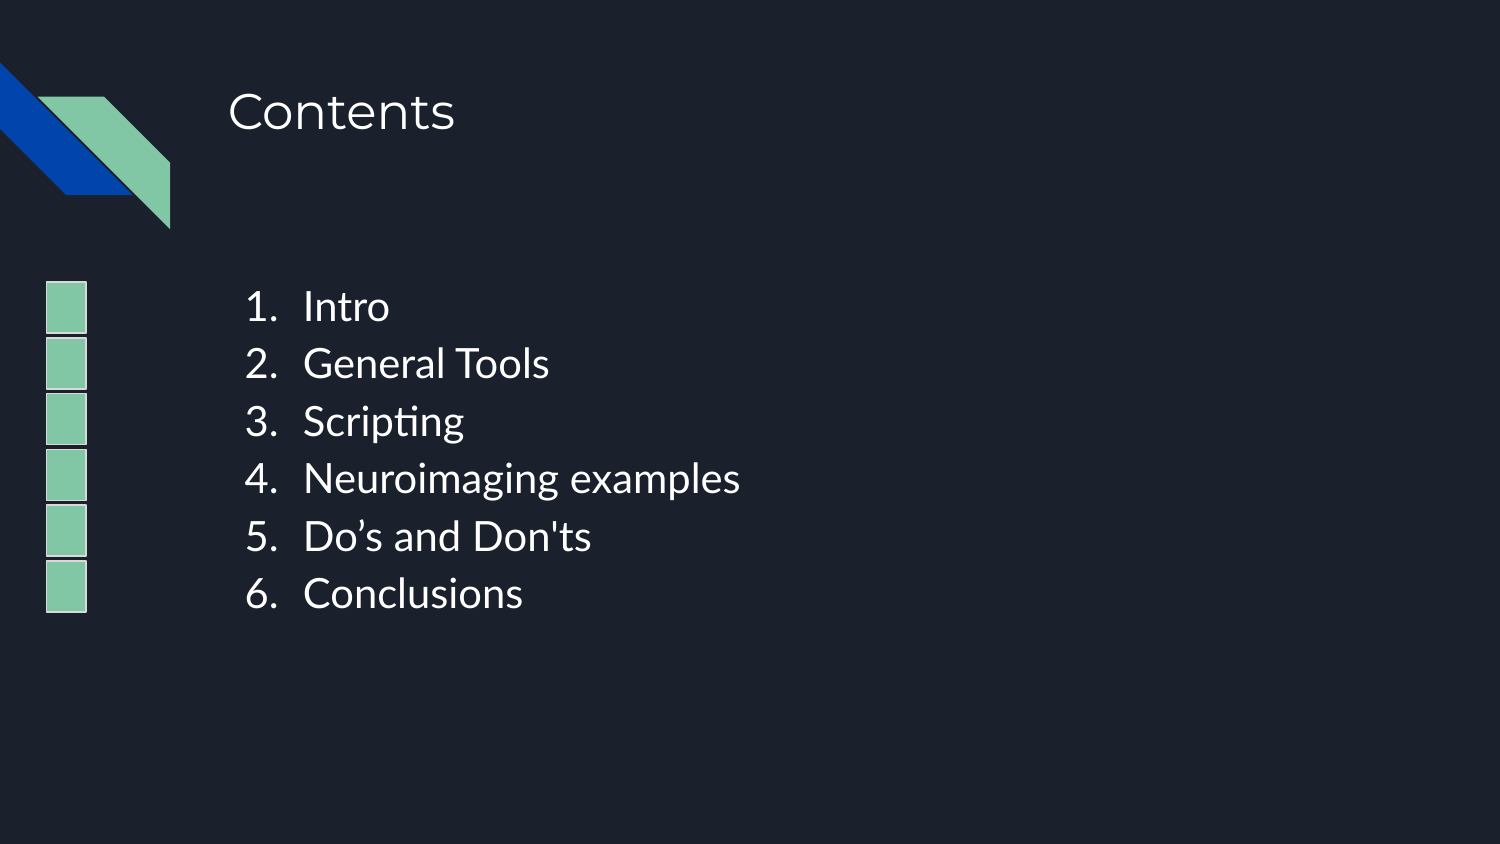

# Contents
Intro
General Tools
Scripting
Neuroimaging examples
Do’s and Don'ts
Conclusions